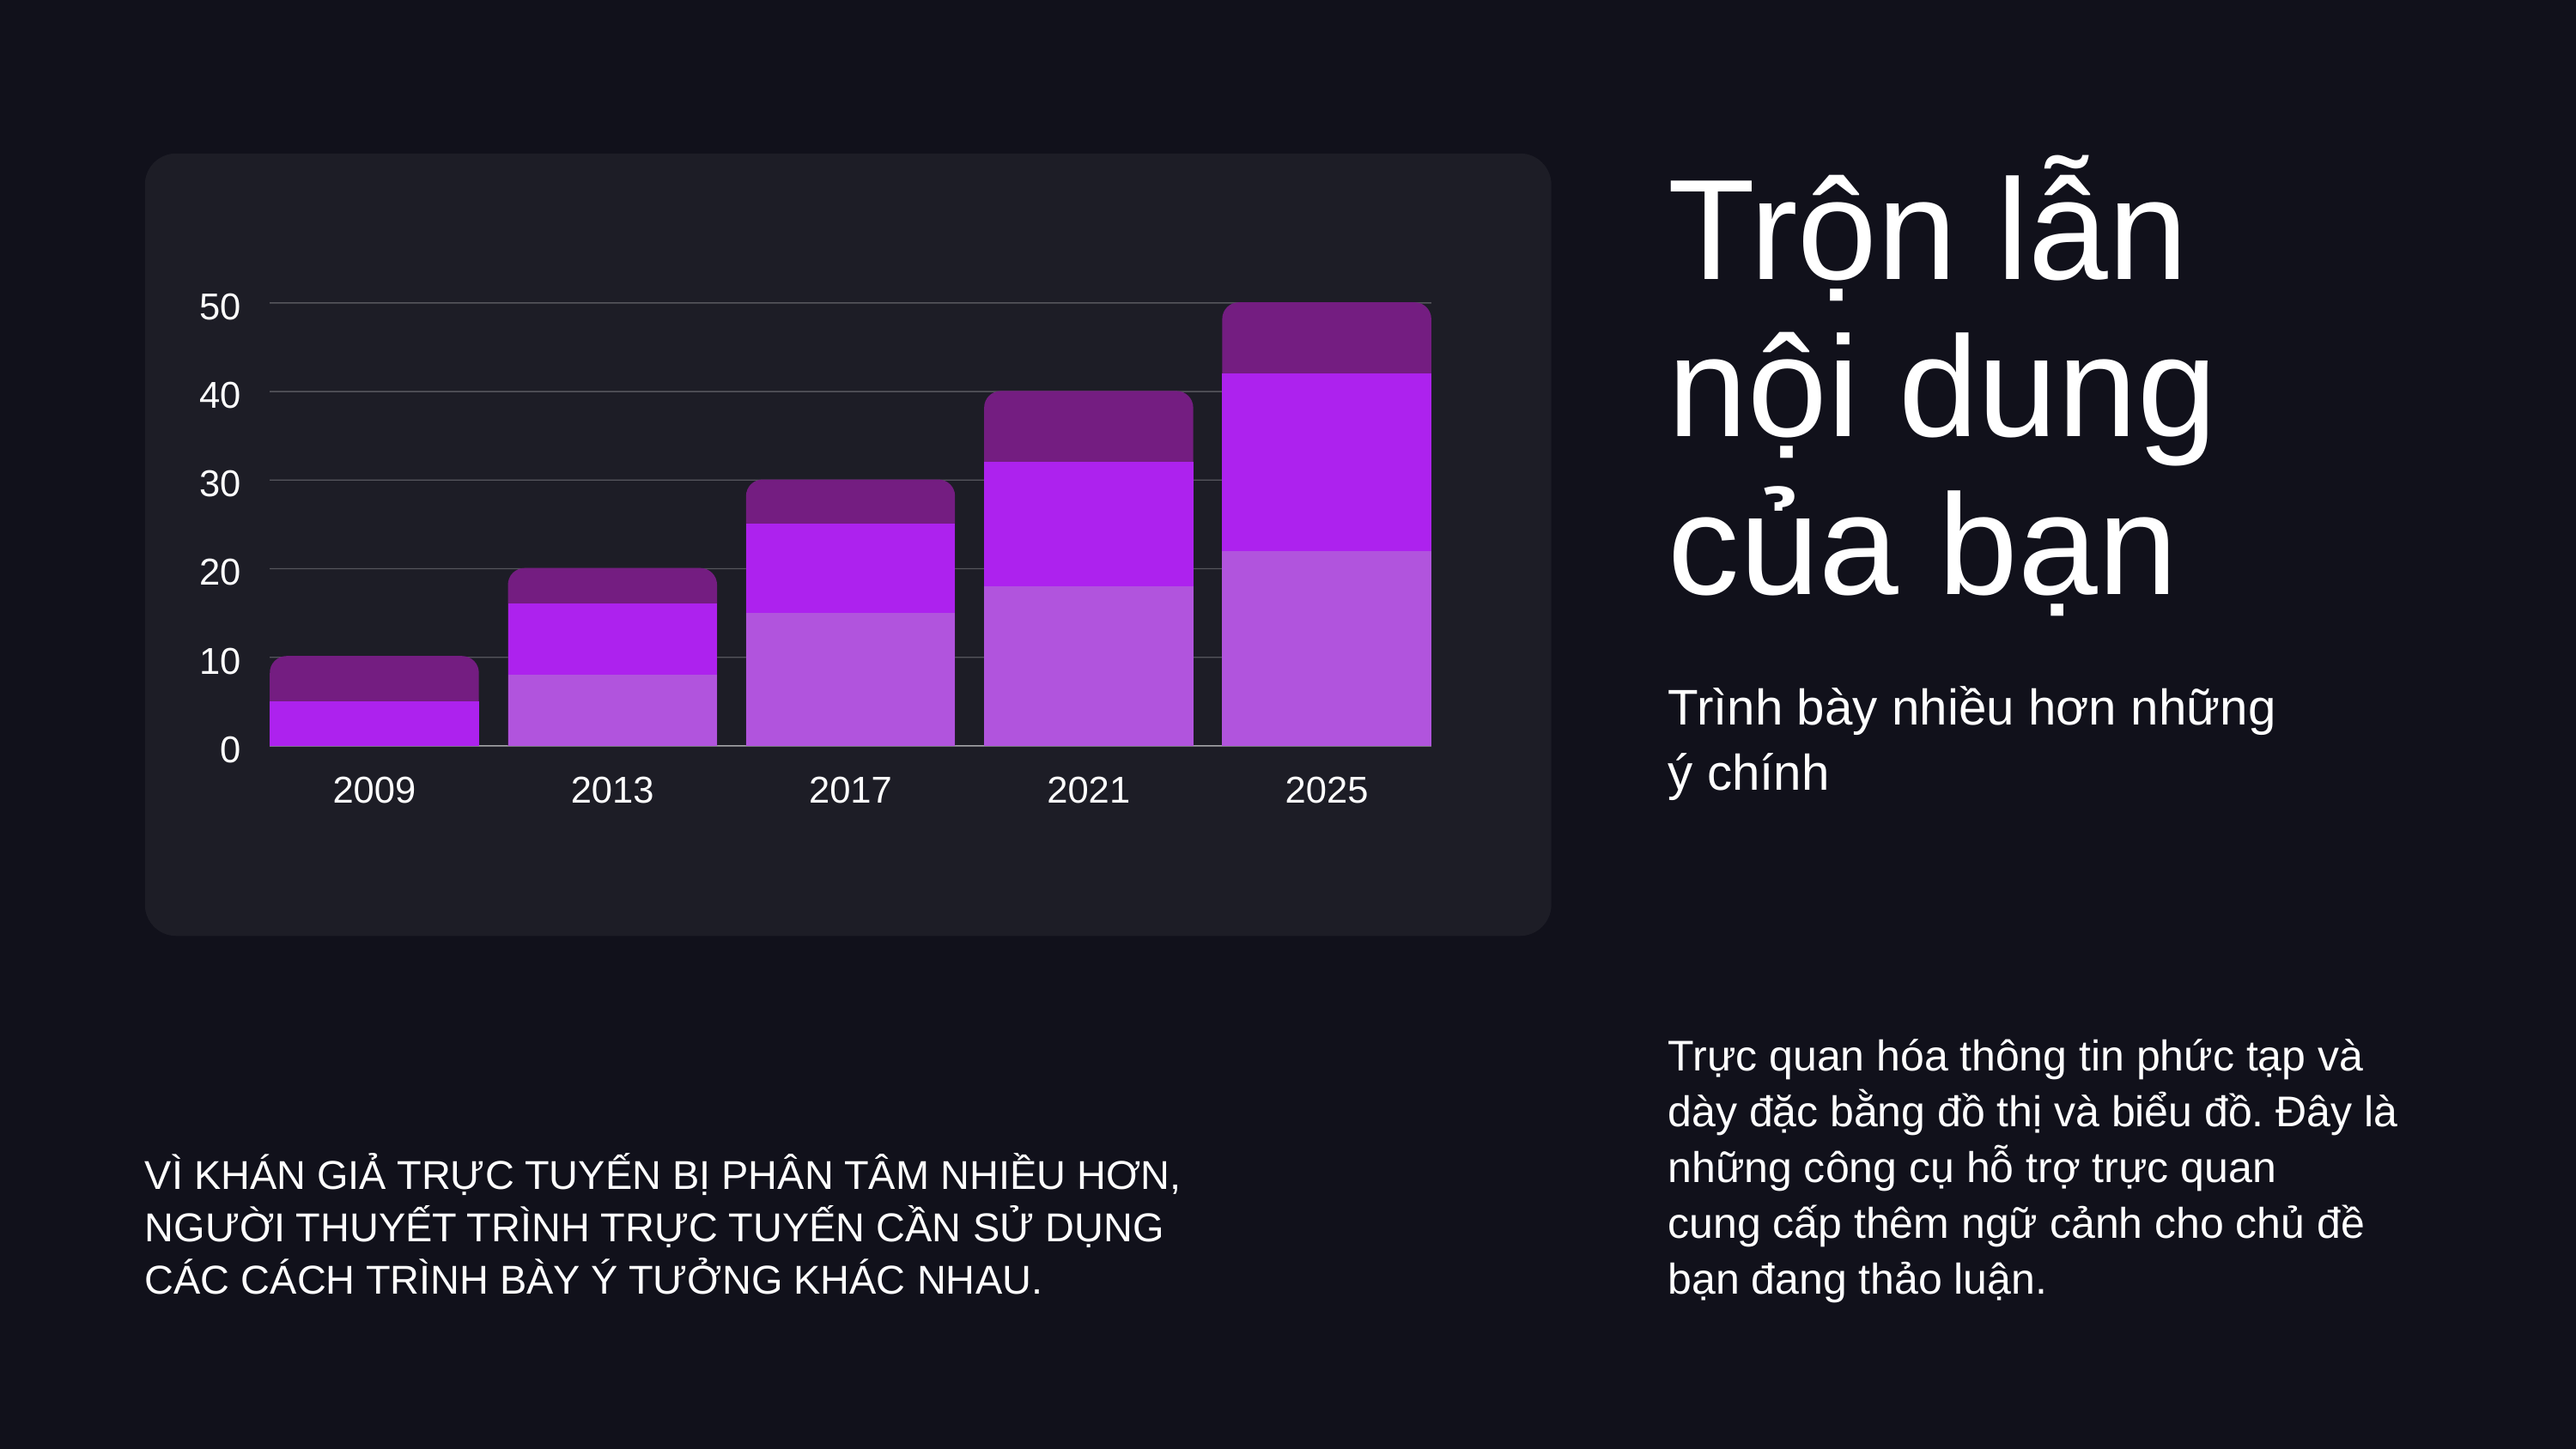

Trộn lẫn
nội dung của bạn
Trình bày nhiều hơn những ý chính

50

40
30
20
10
0
2009
2013
2017
2021
2025
Trực quan hóa thông tin phức tạp và dày đặc bằng đồ thị và biểu đồ. Đây là những công cụ hỗ trợ trực quan
cung cấp thêm ngữ cảnh cho chủ đề bạn đang thảo luận.
VÌ KHÁN GIẢ TRỰC TUYẾN BỊ PHÂN TÂM NHIỀU HƠN,
NGƯỜI THUYẾT TRÌNH TRỰC TUYẾN CẦN SỬ DỤNG
CÁC CÁCH TRÌNH BÀY Ý TƯỞNG KHÁC NHAU.